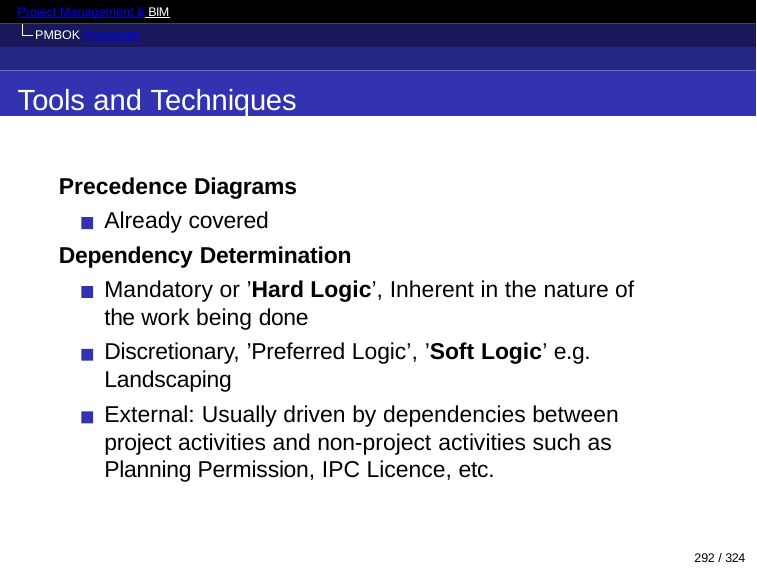

Project Management & BIM PMBOK Processes

Tools and Techniques
Precedence Diagrams
Already covered
Dependency Determination
Mandatory or ’Hard Logic’, Inherent in the nature of the work being done
Discretionary, ’Preferred Logic’, ’Soft Logic’ e.g. Landscaping
External: Usually driven by dependencies between project activities and non-project activities such as Planning Permission, IPC Licence, etc.

292 / 324